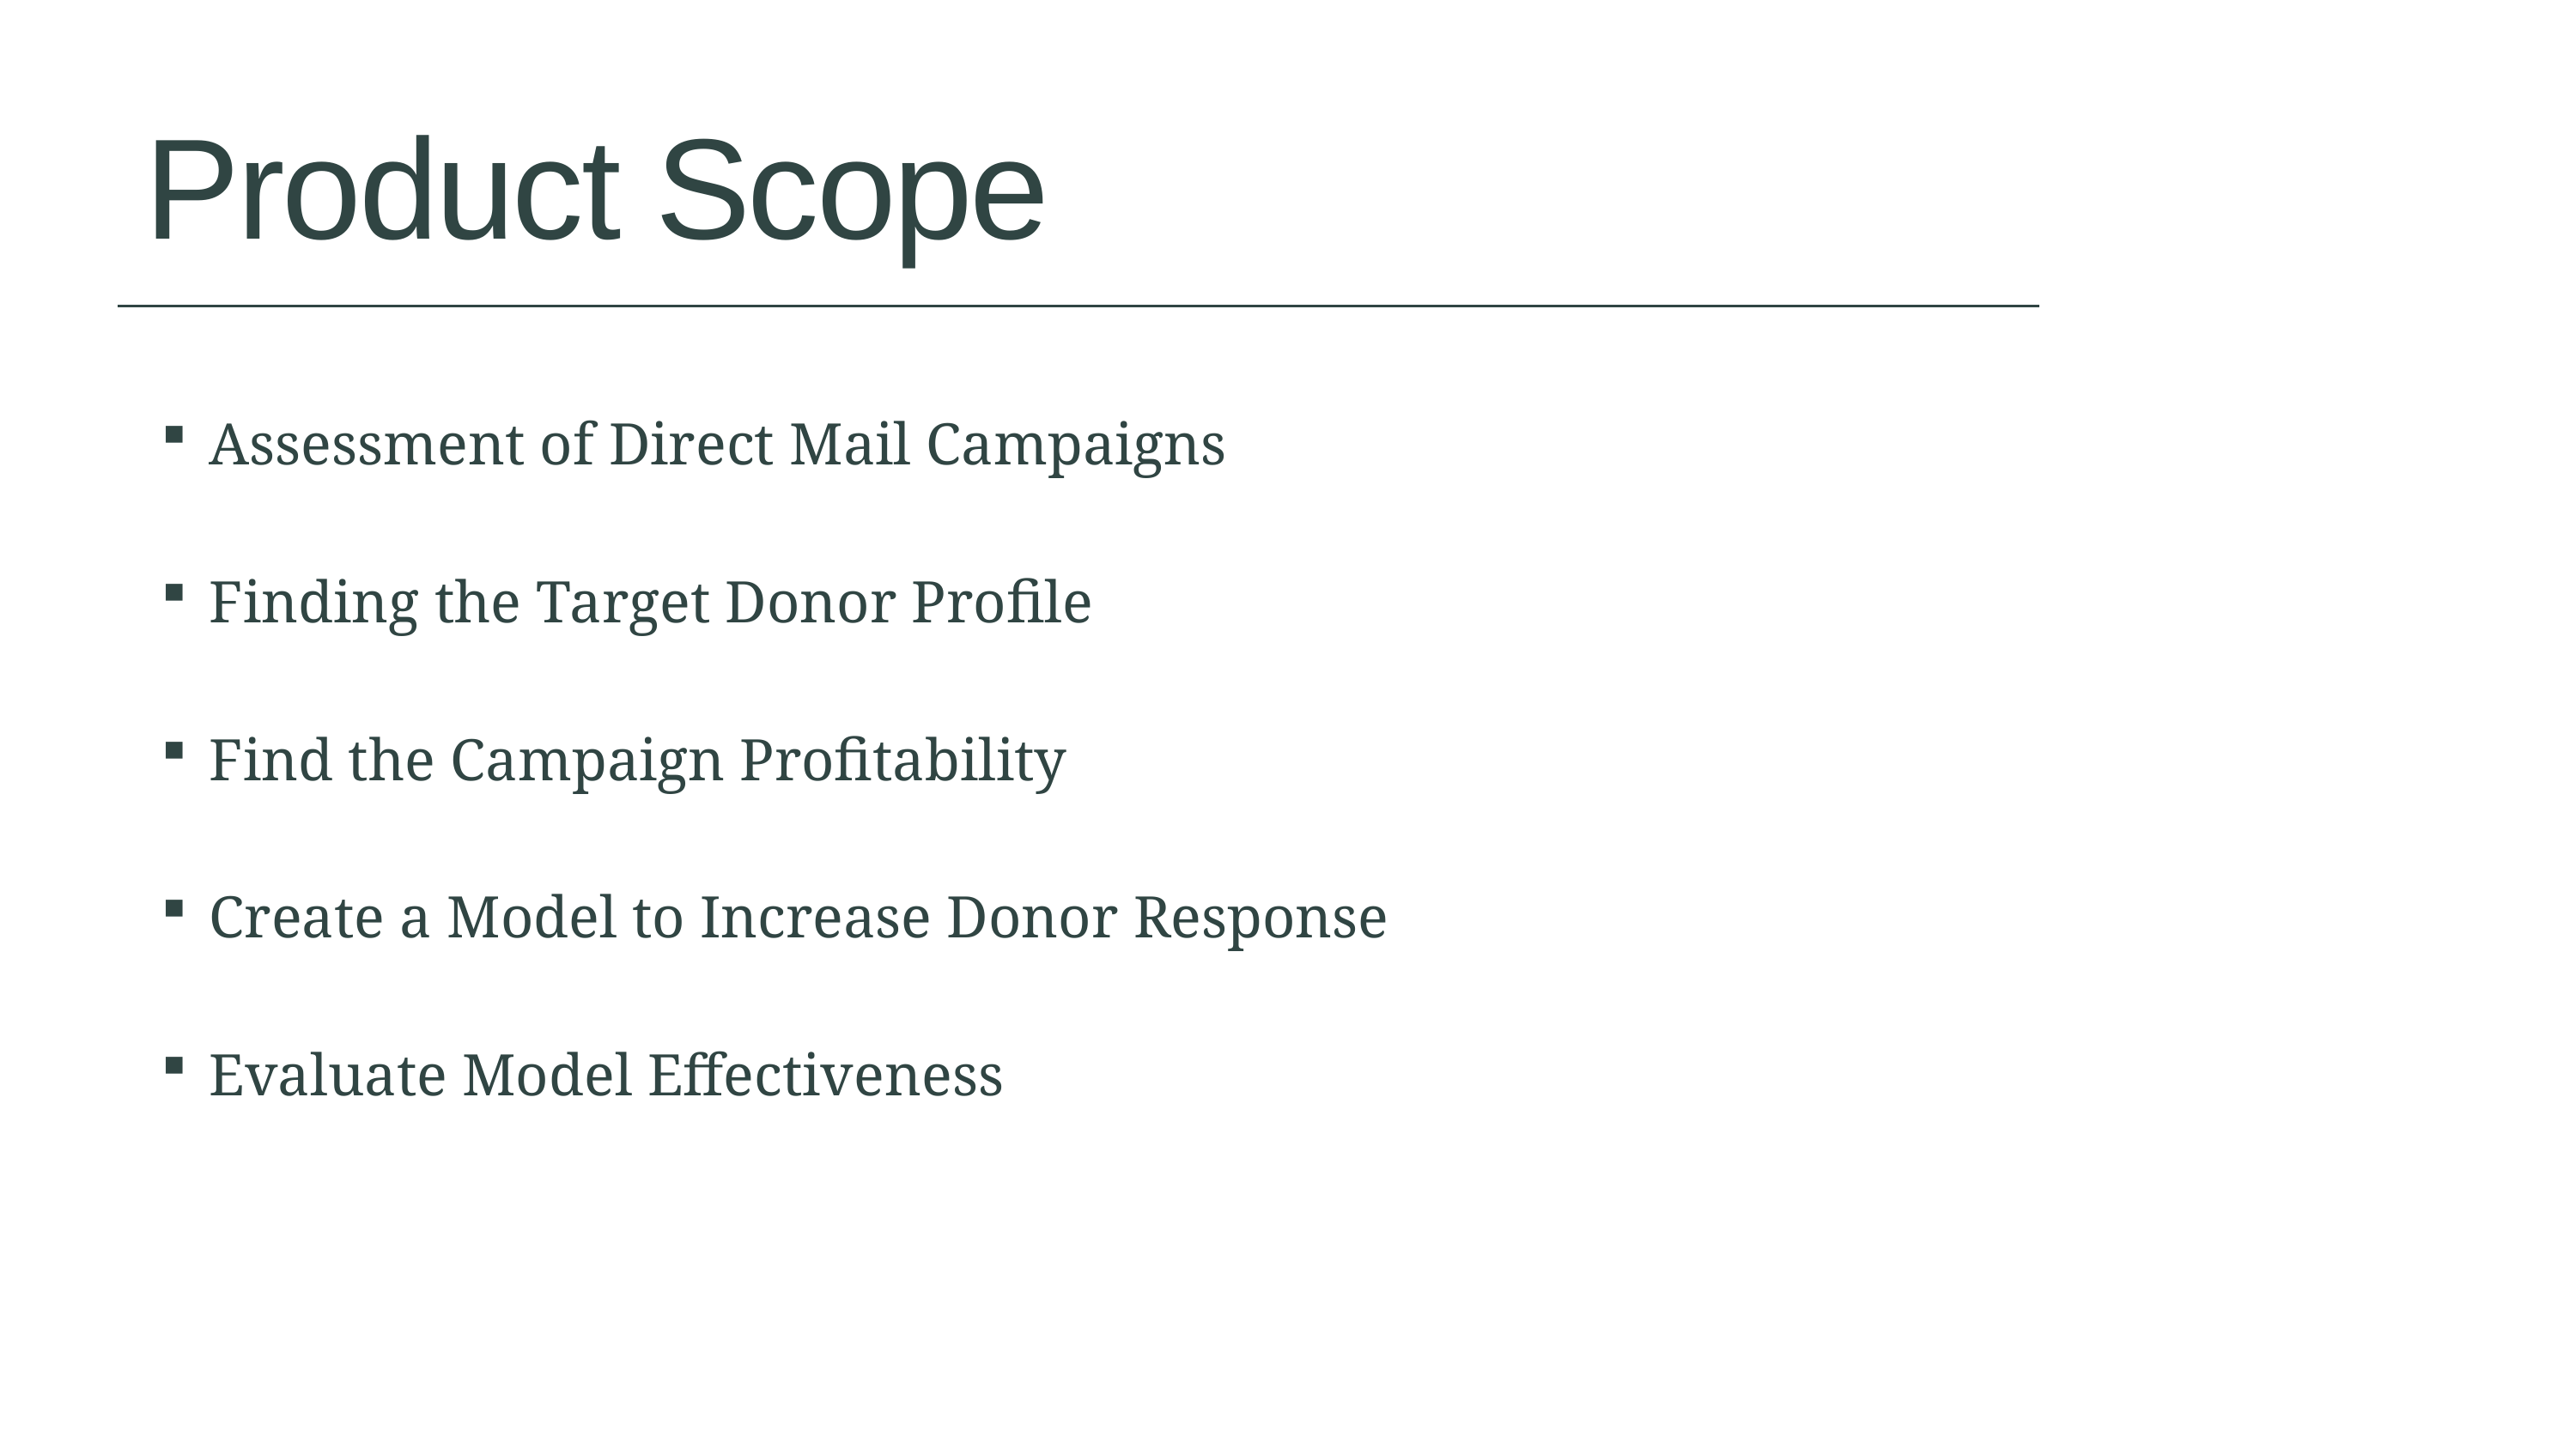

Product Scope
Assessment of Direct Mail Campaigns

Finding the Target Donor Profile

Find the Campaign Profitability

Create a Model to Increase Donor Response

Evaluate Model Effectiveness